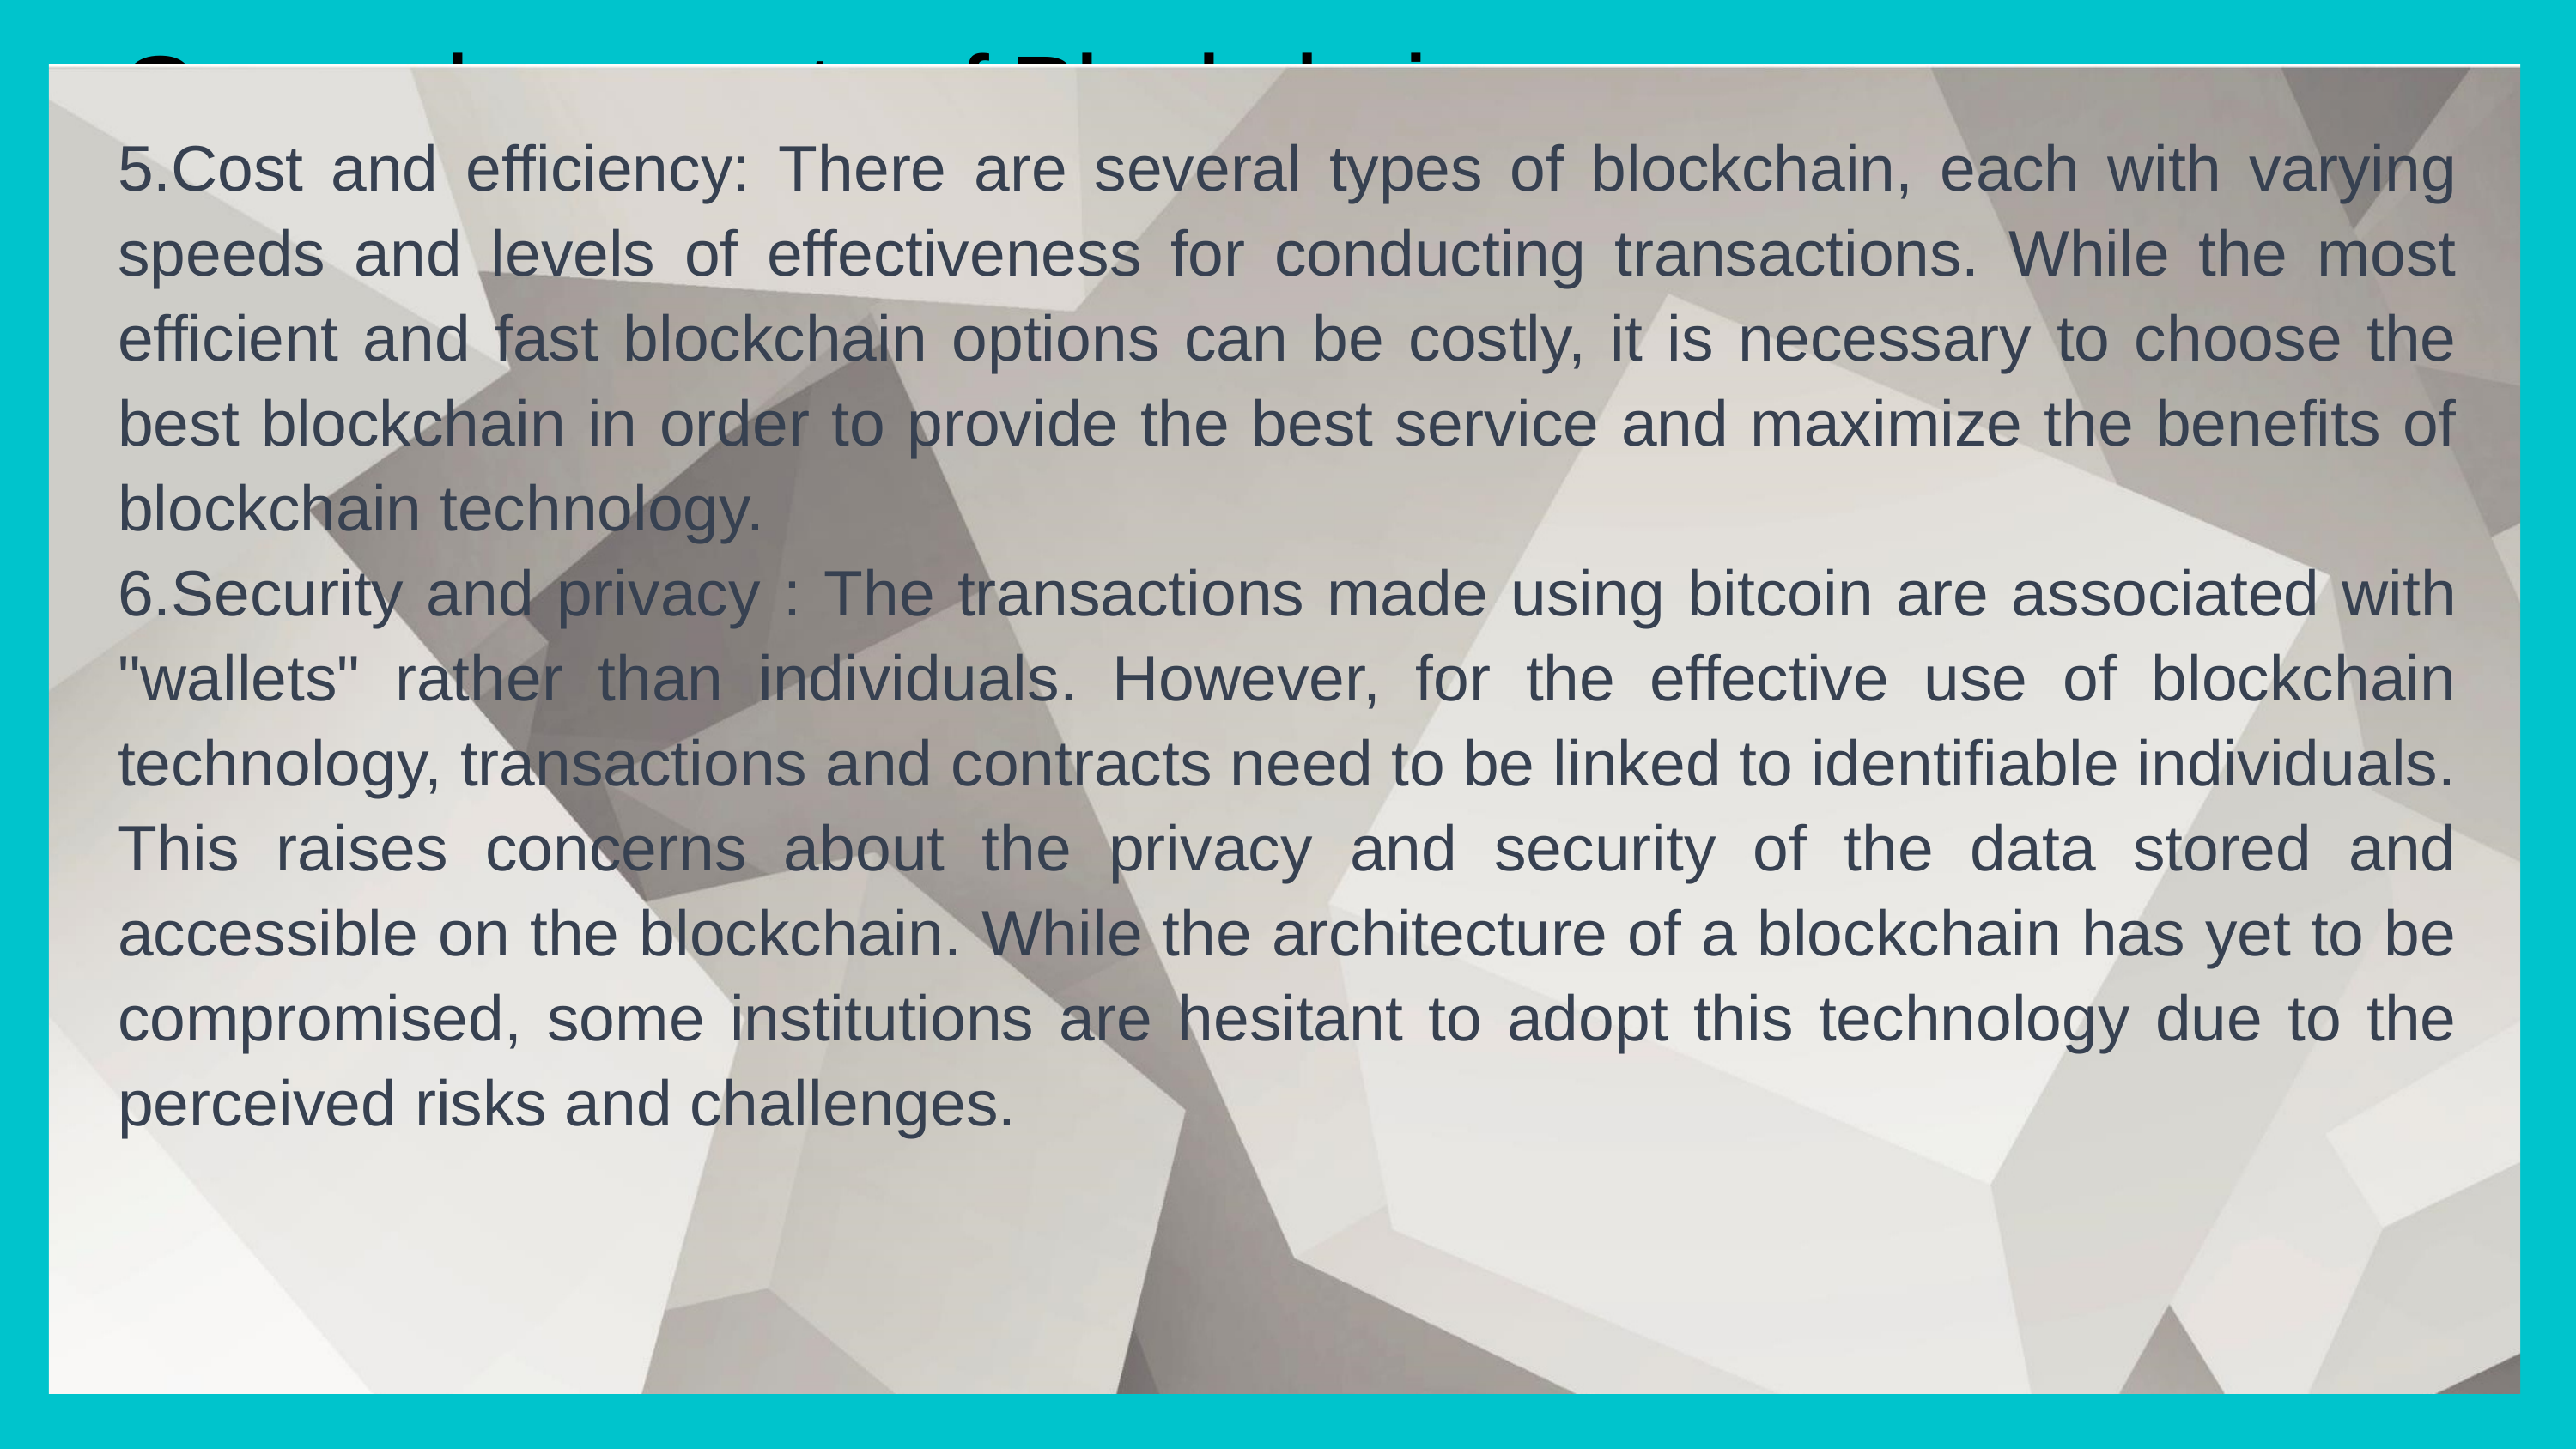

General concepts of Blockchain

5.Cost and efficiency: There are several types of blockchain, each with varying speeds and levels of effectiveness for conducting transactions. While the most efficient and fast blockchain options can be costly, it is necessary to choose the best blockchain in order to provide the best service and maximize the benefits of blockchain technology.
6.Security and privacy : The transactions made using bitcoin are associated with "wallets" rather than individuals. However, for the effective use of blockchain technology, transactions and contracts need to be linked to identifiable individuals. This raises concerns about the privacy and security of the data stored and accessible on the blockchain. While the architecture of a blockchain has yet to be compromised, some institutions are hesitant to adopt this technology due to the perceived risks and challenges.
Bank transactions could be failed sometimes for Technical issues,Account hacked,Transfer limits, High transfer charges etc.
To solve this problem here comes cryptocurrency (Digital or virtual currency) such as bitcoin, litecoin, etherium & so on. There are many unethical transactions occurring around us. To control black money transfer there uses a database tool named blockchain.
Blockchain technology is a viable disruptor for markets including payments, cybersecurity, and healthcare because no data stored there can be changed. So, Block chain can be defined as the collection of records that are linked together in a strongly resistant manner to alter & protect using cryptography.